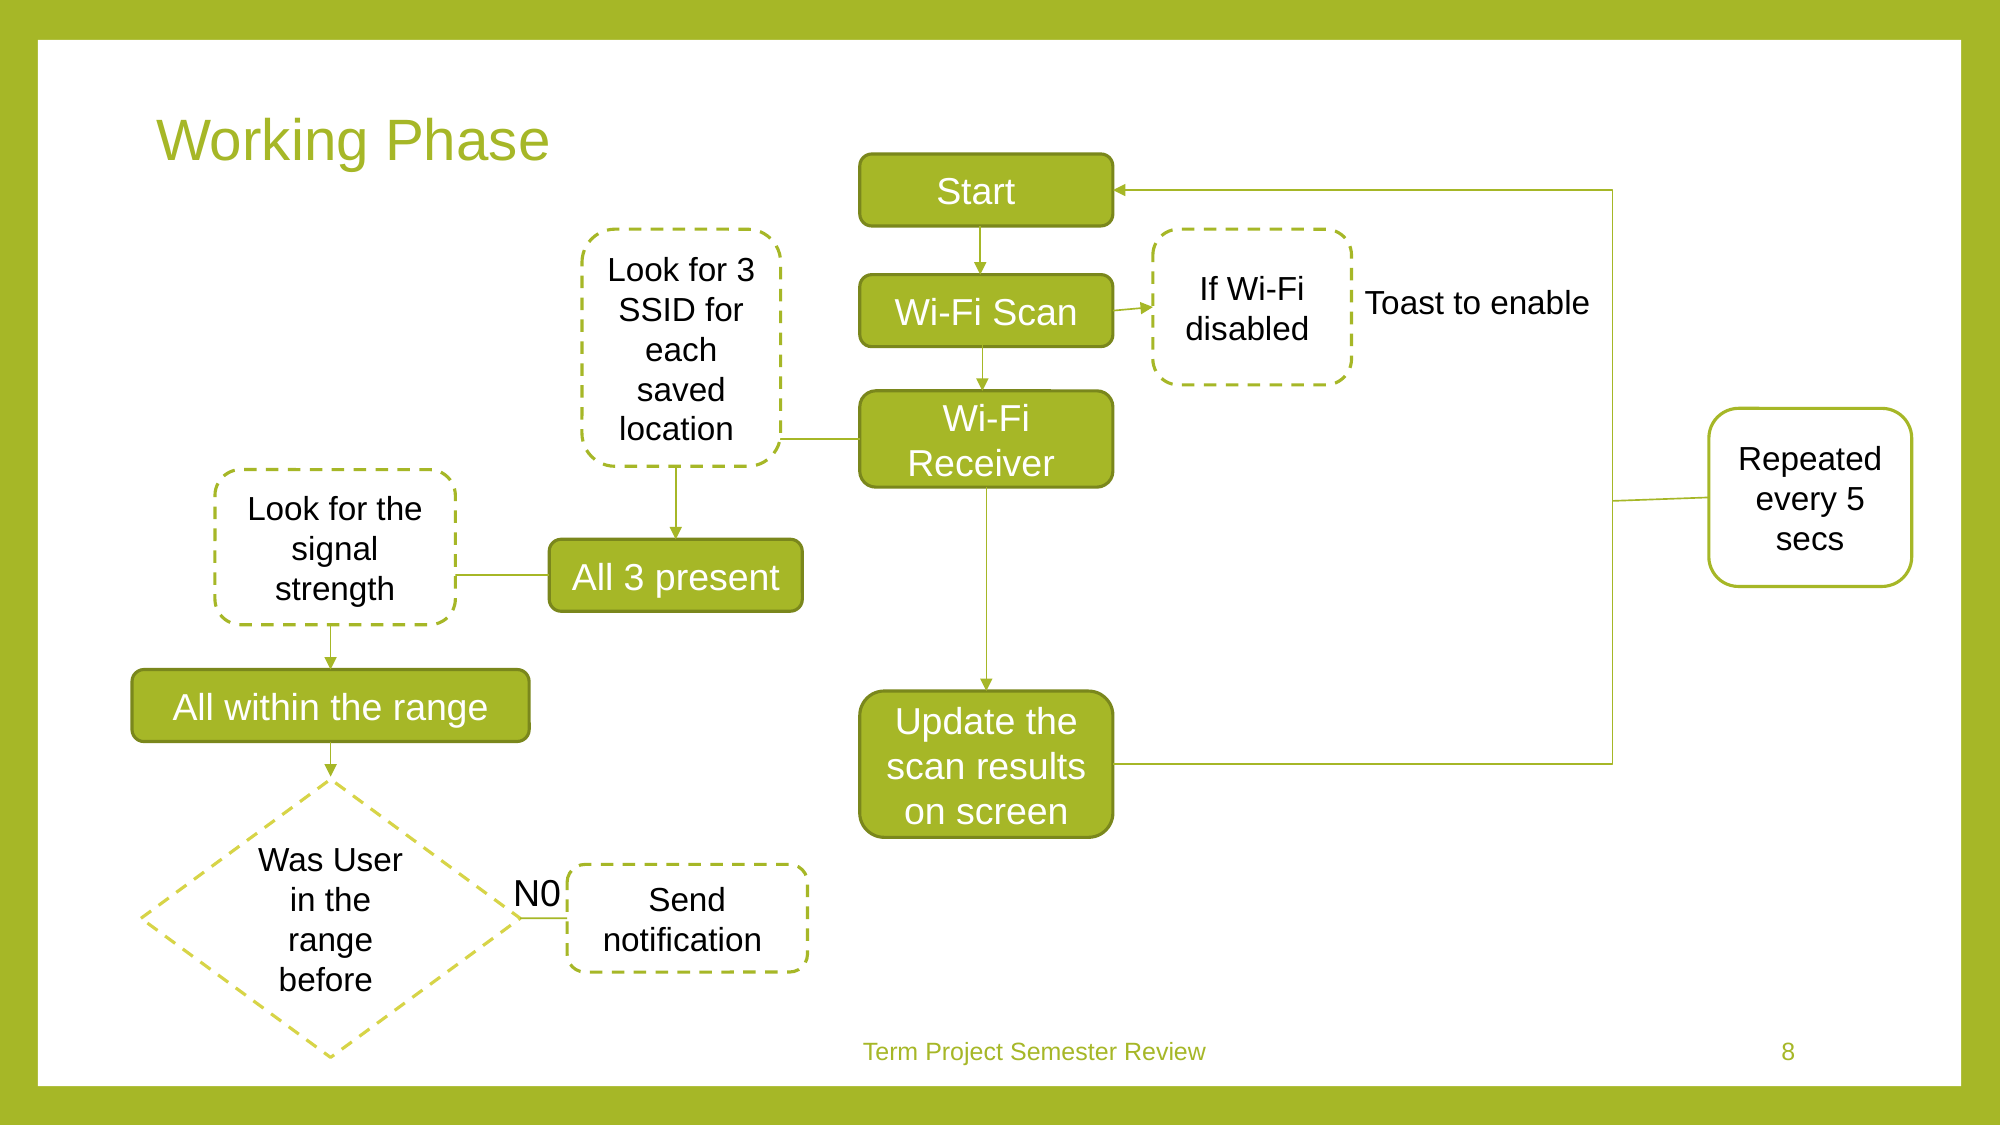

# Working Phase
Start
Look for 3 SSID for each saved location
If Wi-Fi disabled
Toast to enable
Wi-Fi Scan
Wi-Fi Receiver
Repeated every 5 secs
Look for the signal strength
All 3 present
All within the range
Update the scan results on screen
Was User in the range before
N0
Send notification
Term Project Semester Review
8